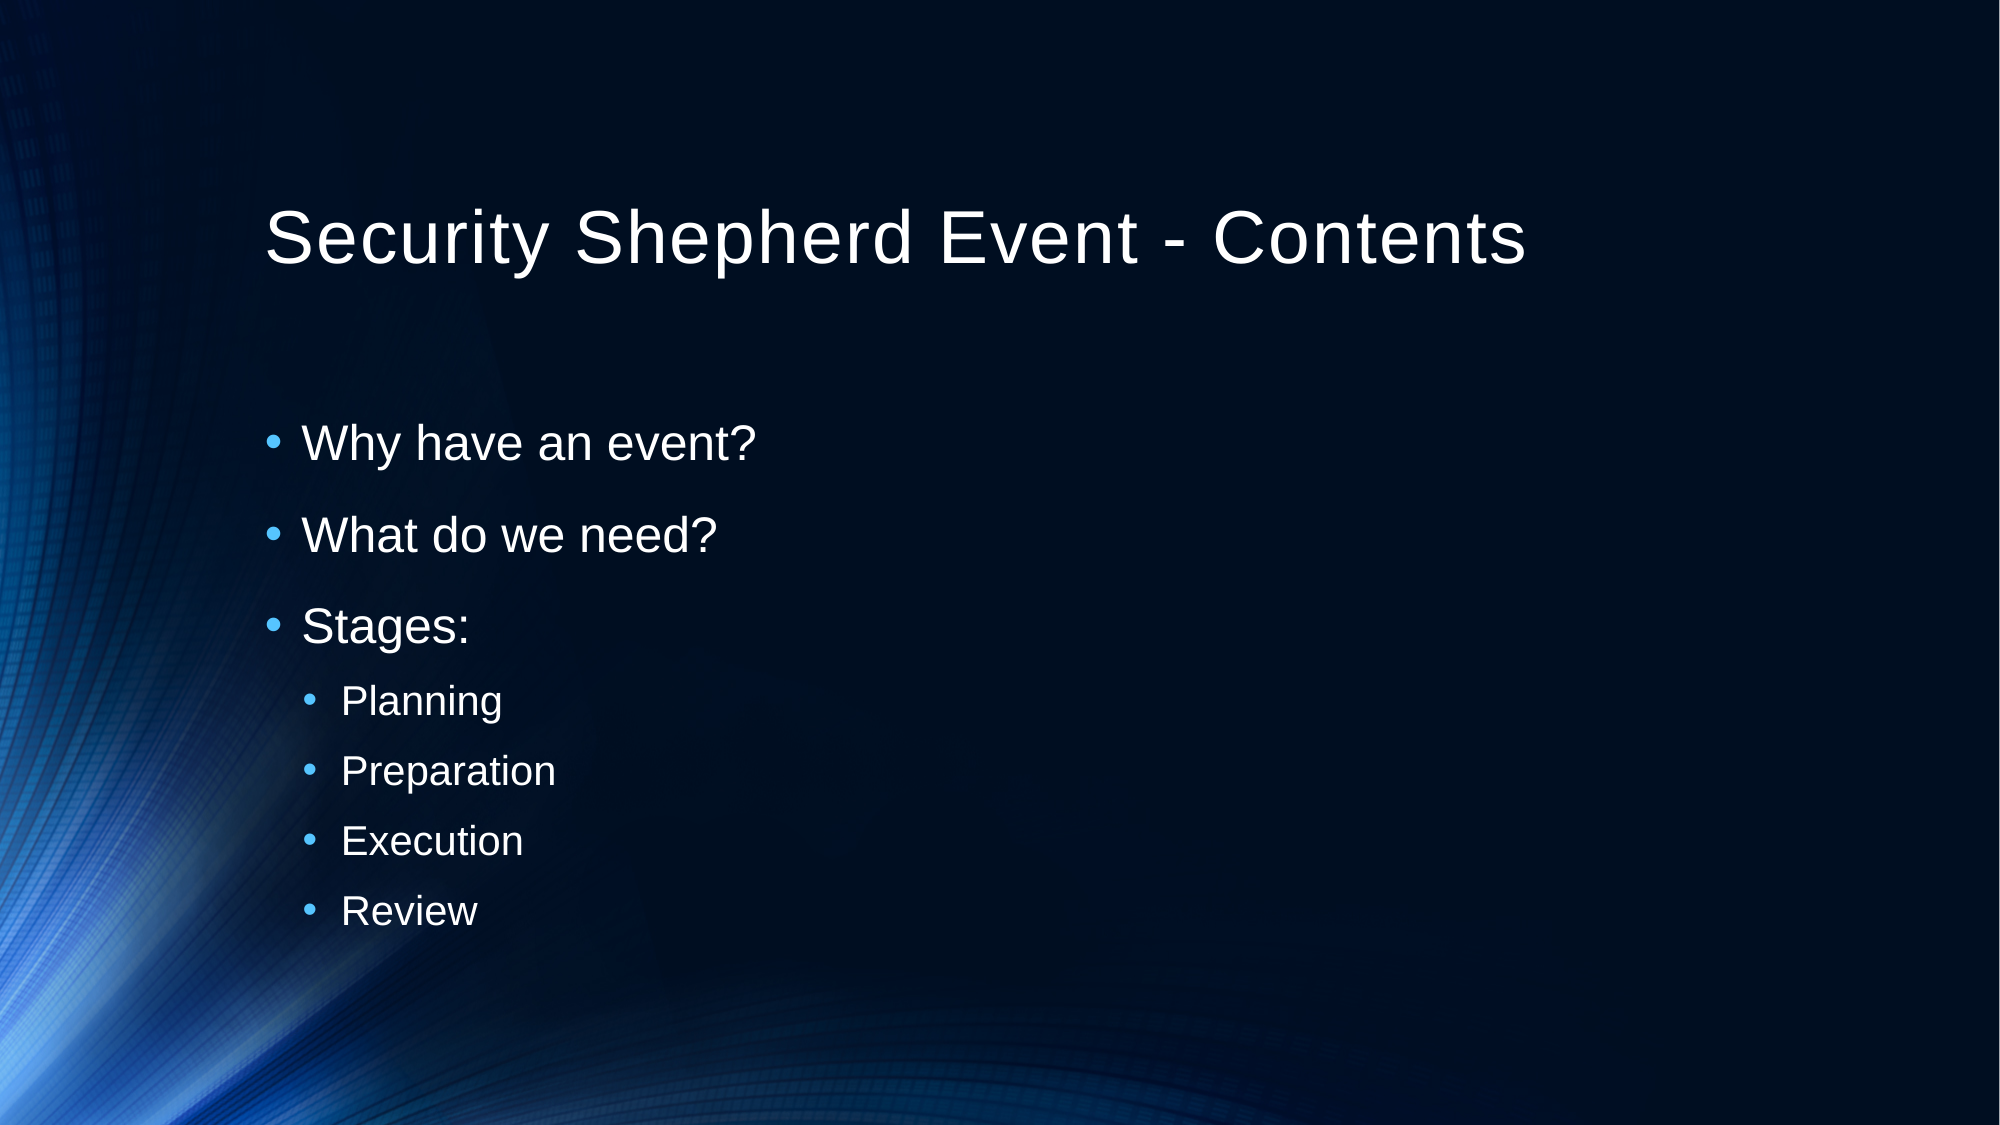

# Security Shepherd Event - Contents

Why have an event?
What do we need?
Stages:
Planning
Preparation
Execution
Review